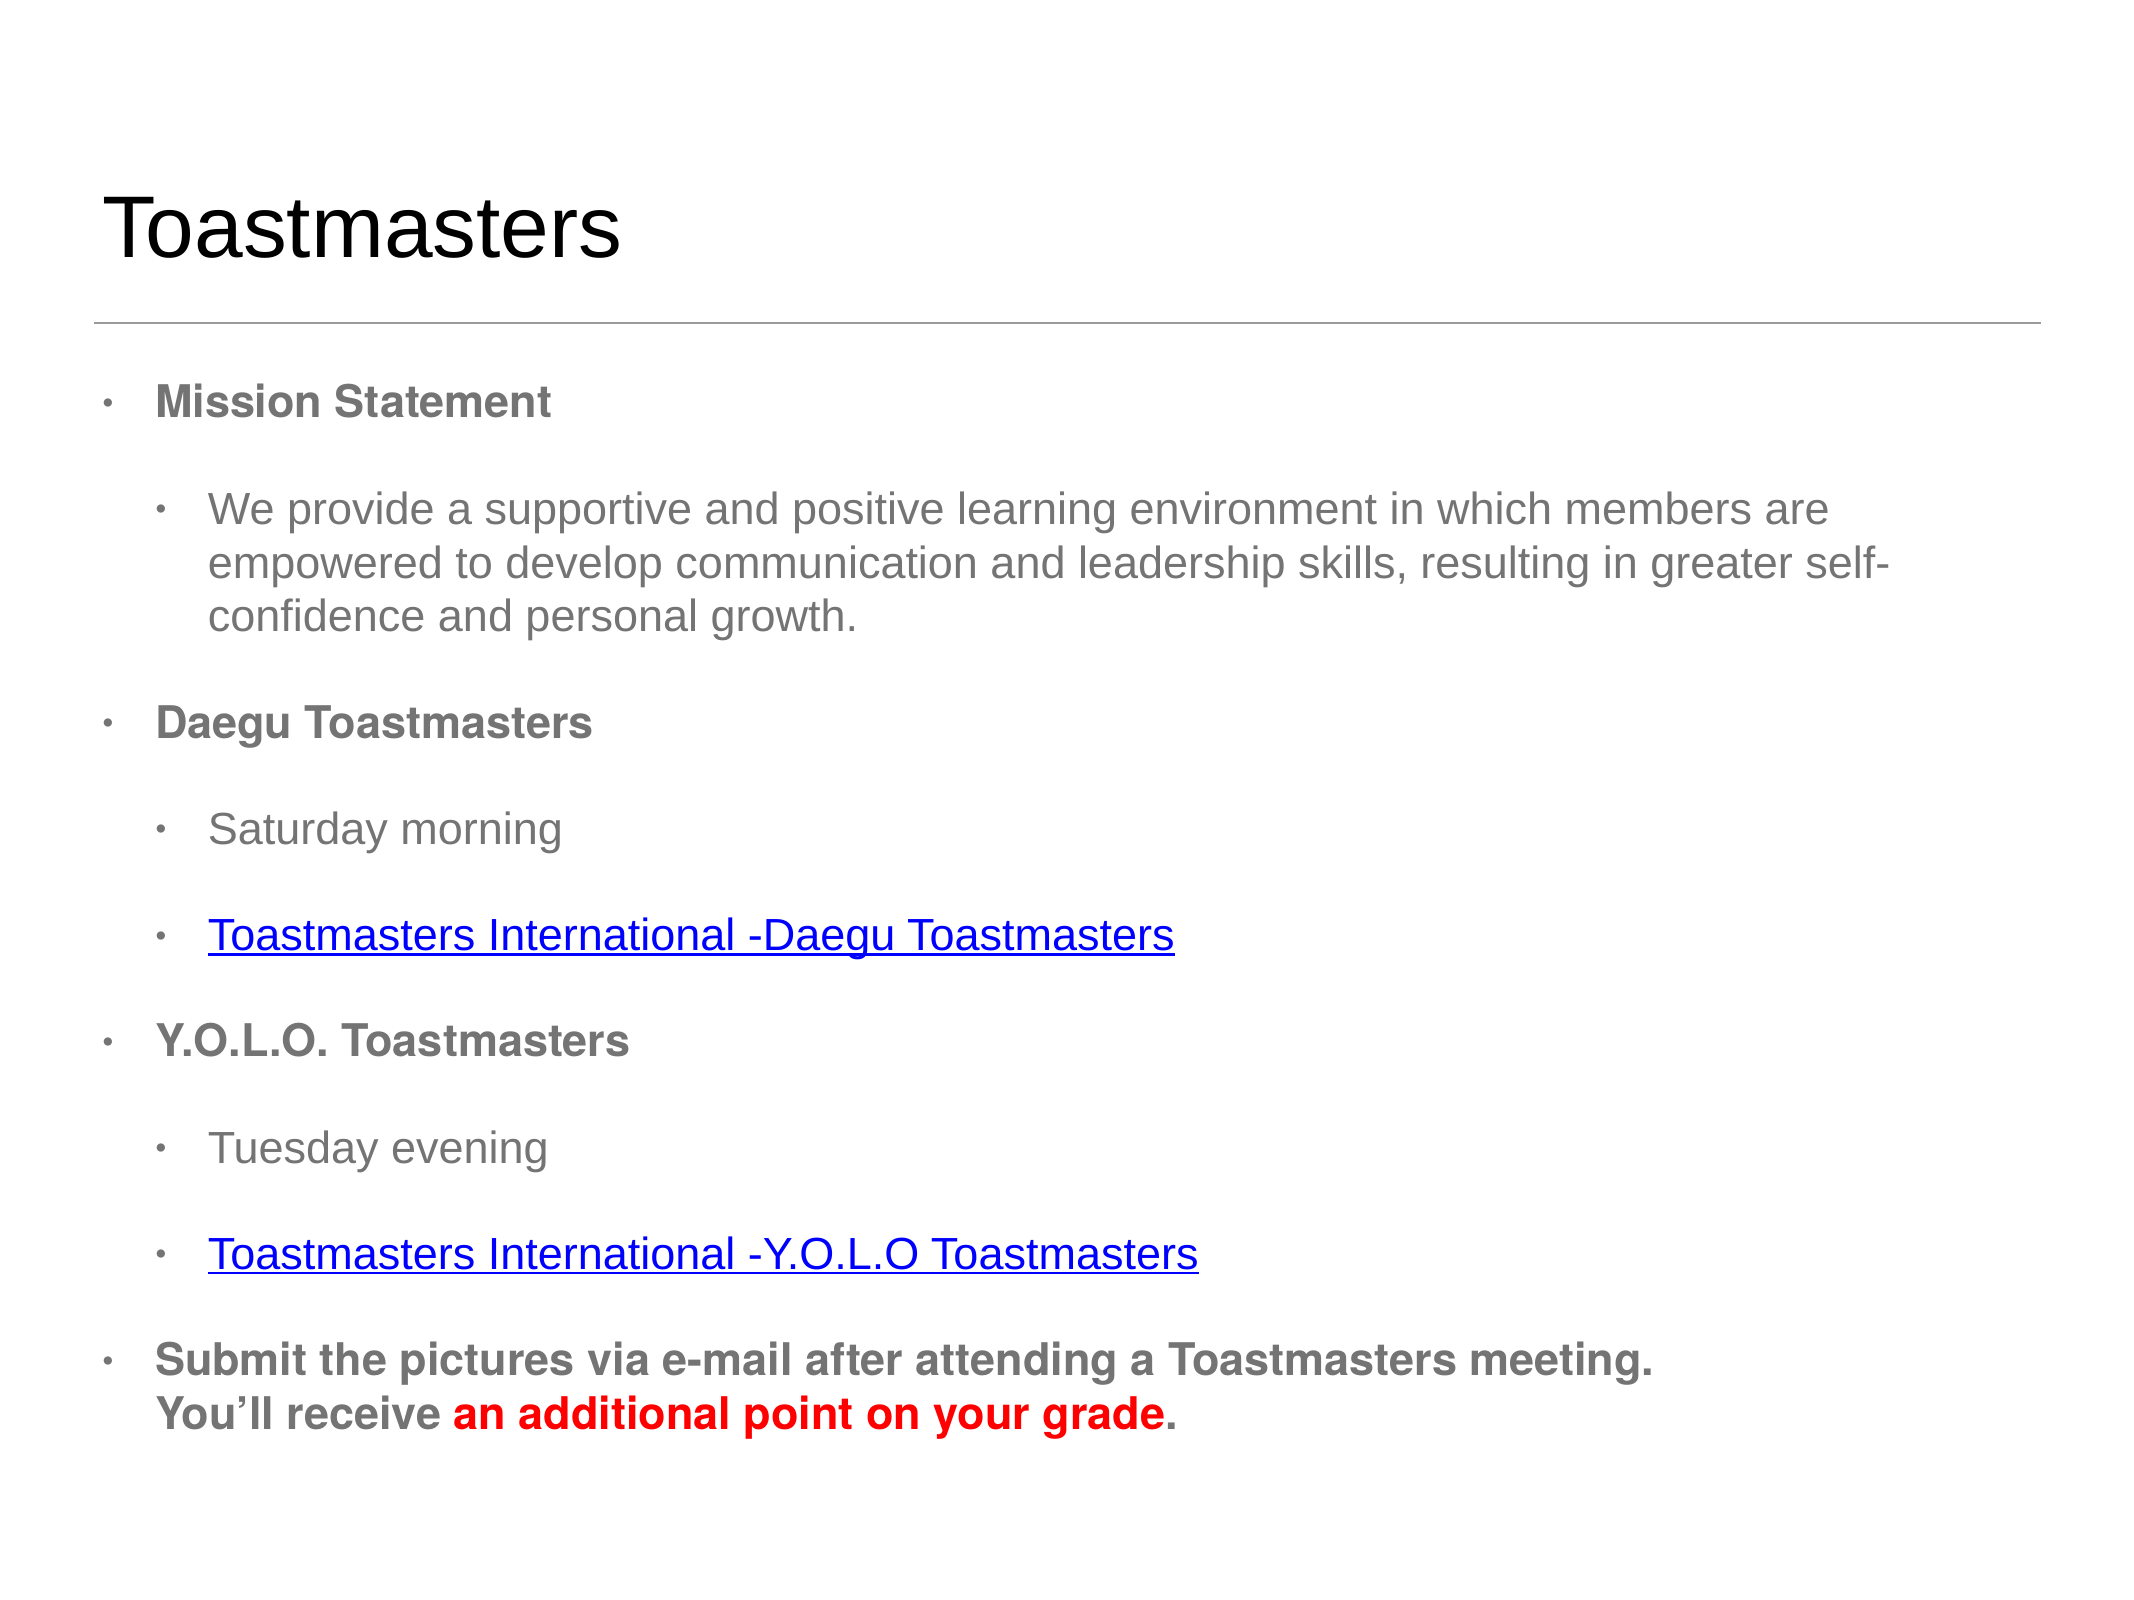

# Toastmasters
Mission Statement
We provide a supportive and positive learning environment in which members are empowered to develop communication and leadership skills, resulting in greater self-confidence and personal growth.
Daegu Toastmasters
Saturday morning
Toastmasters International -Daegu Toastmasters
Y.O.L.O. Toastmasters
Tuesday evening
Toastmasters International -Y.O.L.O Toastmasters
Submit the pictures via e-mail after attending a Toastmasters meeting.
You’ll receive an additional point on your grade.